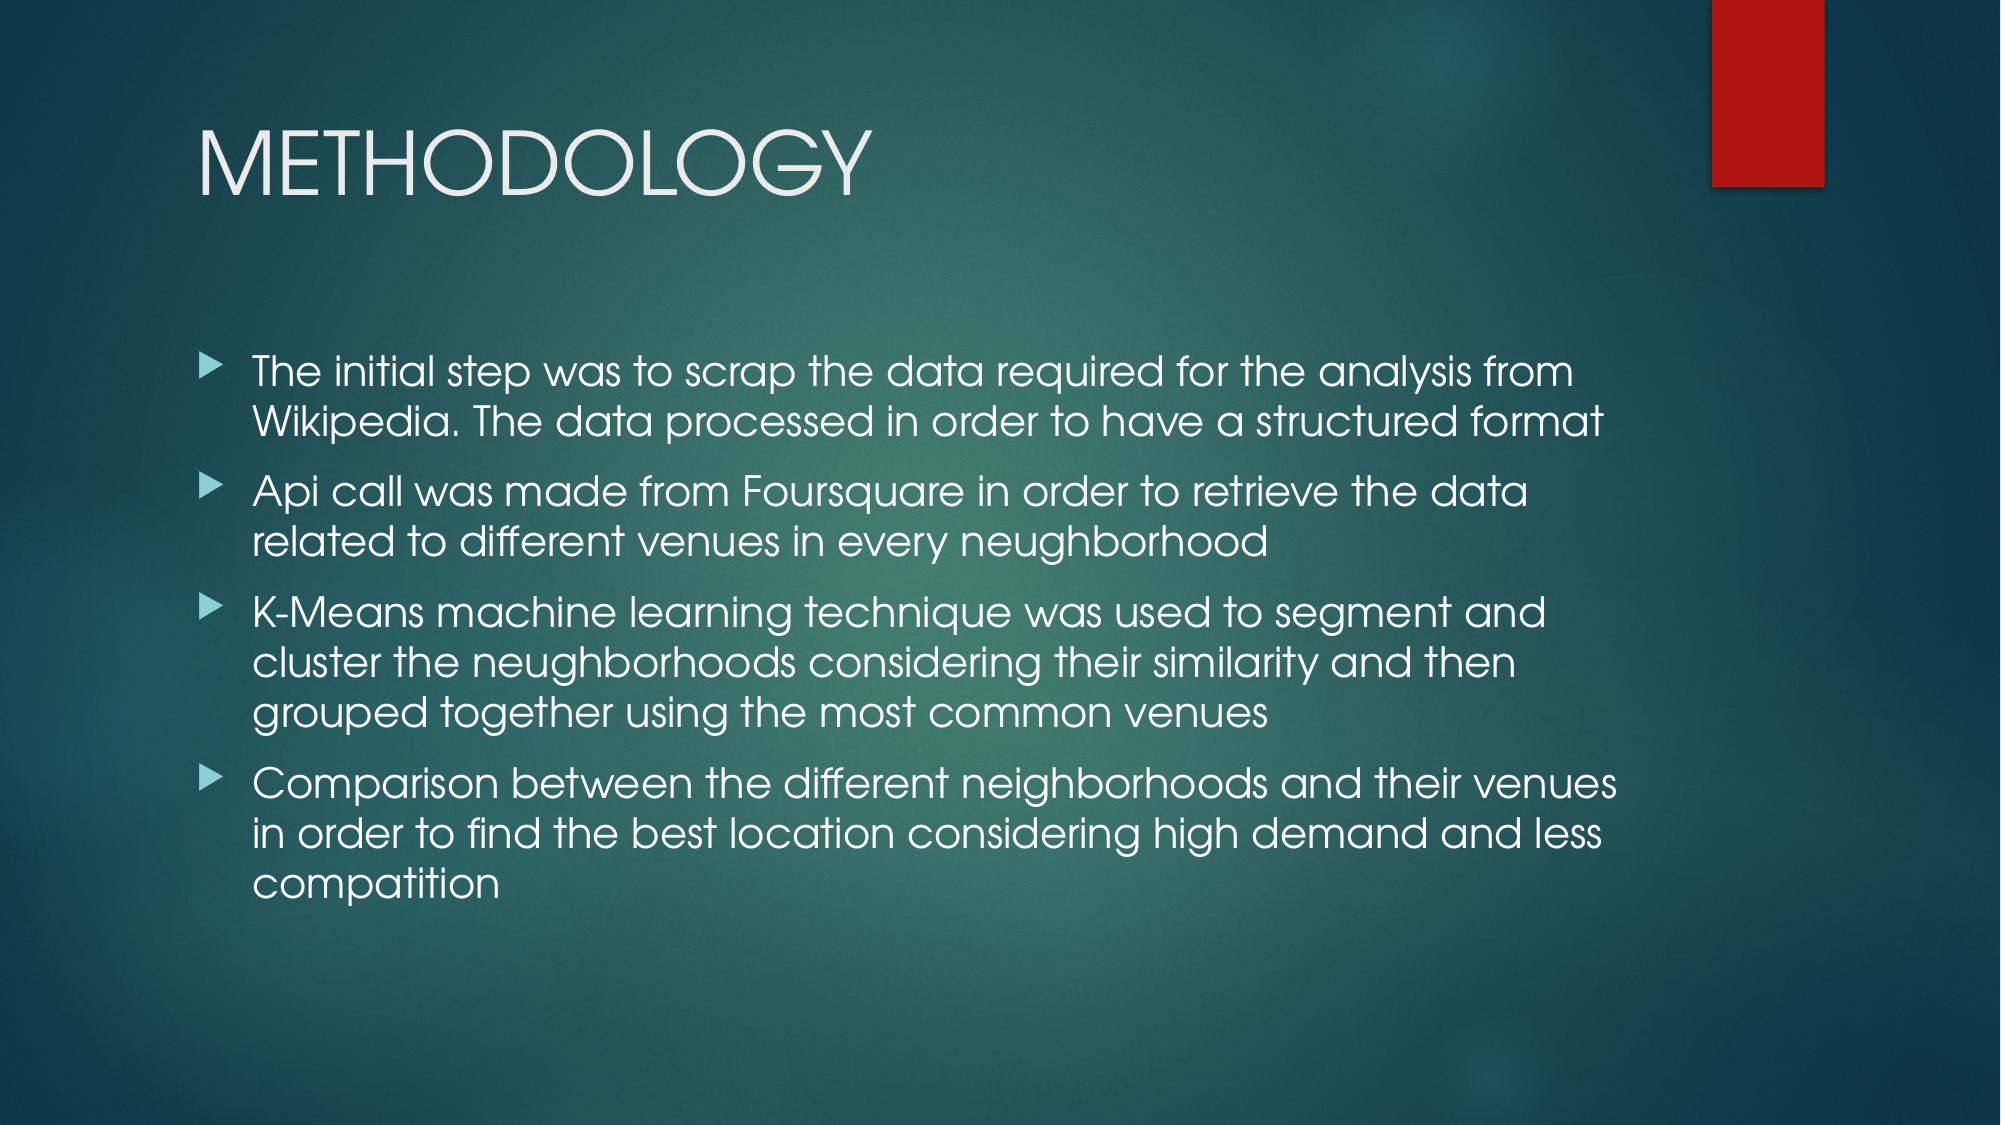

# METHODOLOGY
The initial step was to scrap the data required for the analysis from Wikipedia. The data processed in order to have a structured format
Api call was made from Foursquare in order to retrieve the data related to different venues in every neughborhood
K-Means machine learning technique was used to segment and cluster the neughborhoods considering their similarity and then grouped together using the most common venues
Comparison between the different neighborhoods and their venues in order to find the best location considering high demand and less compatition